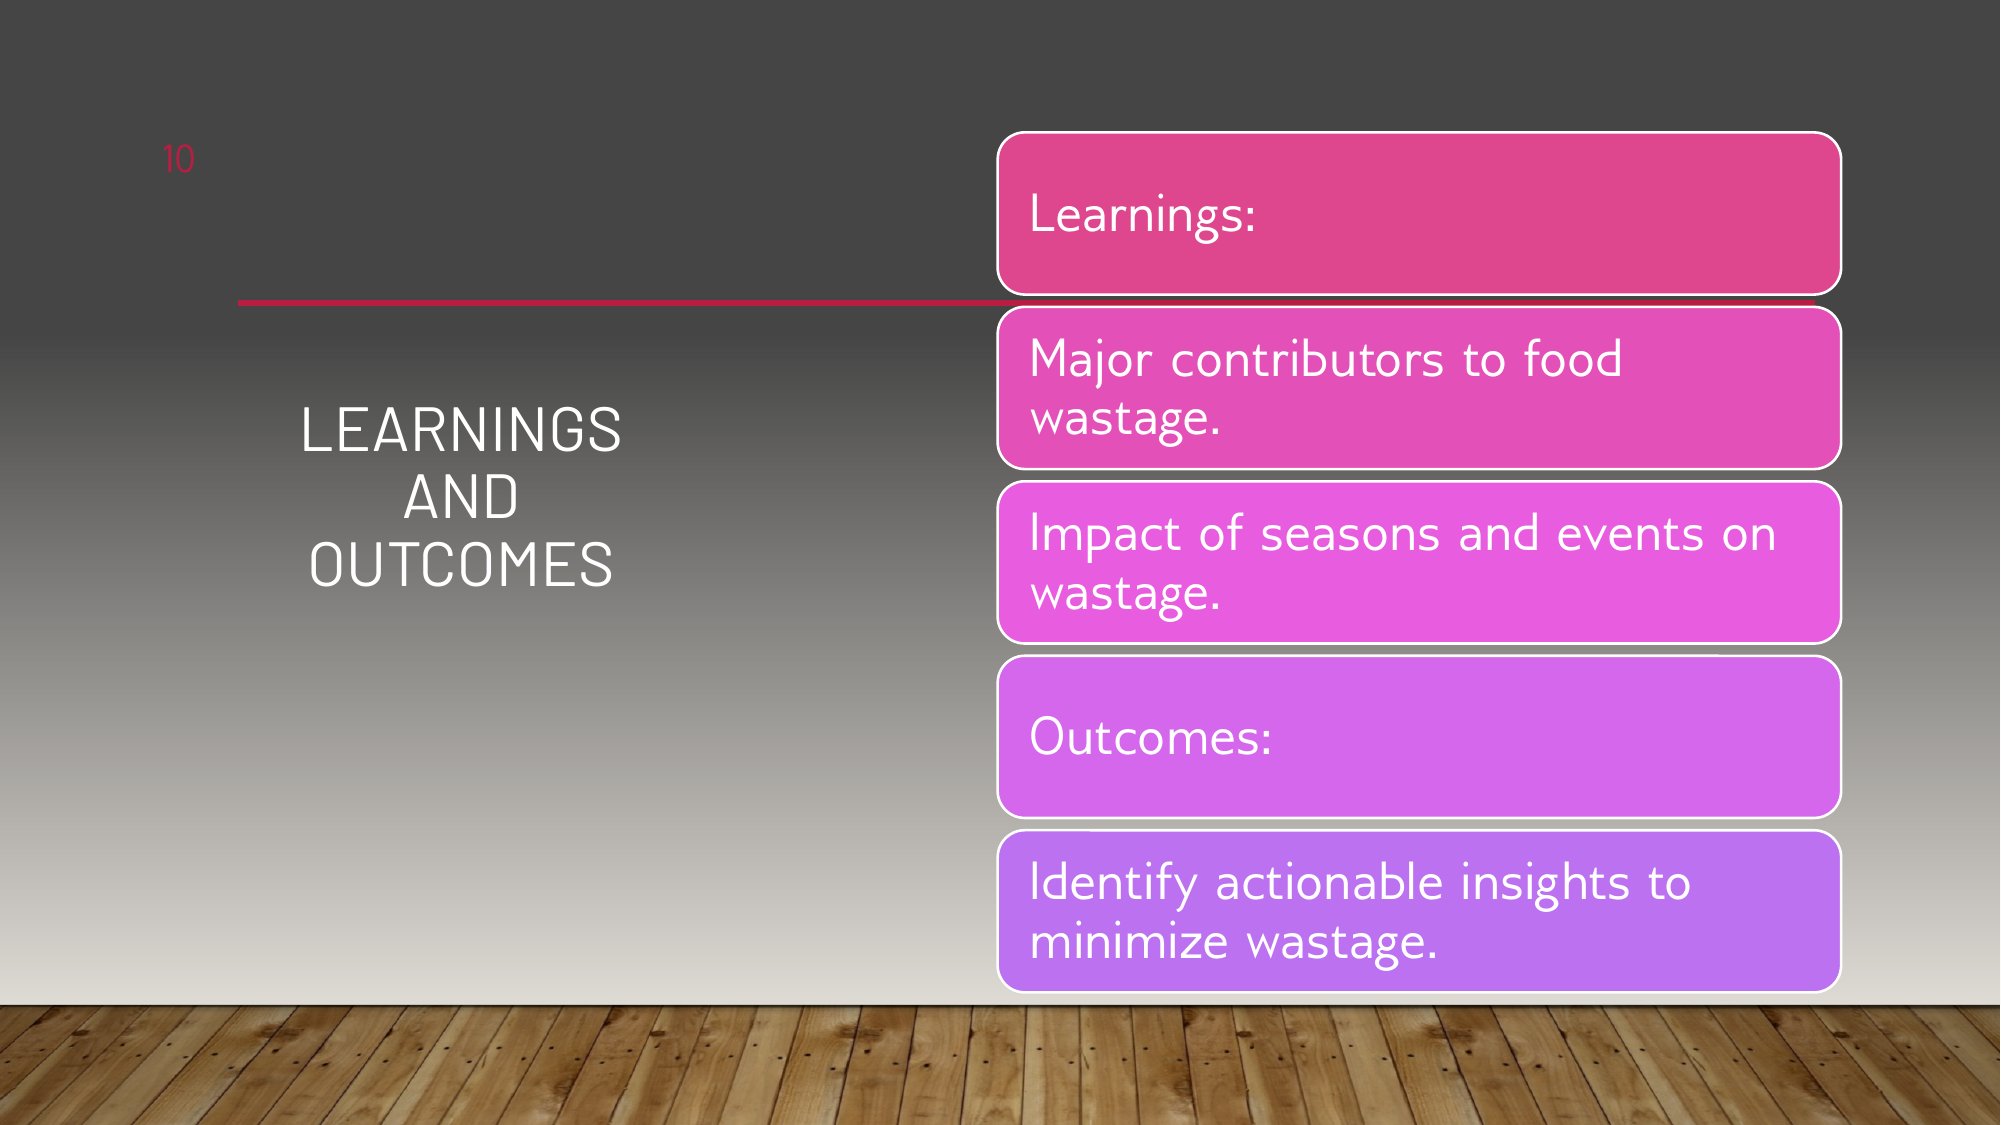

Learnings:
Major contributors to food wastage.
Impact of seasons and events on wastage.
Outcomes:
Identify actionable insights to minimize wastage.
10
# Learnings and Outcomes